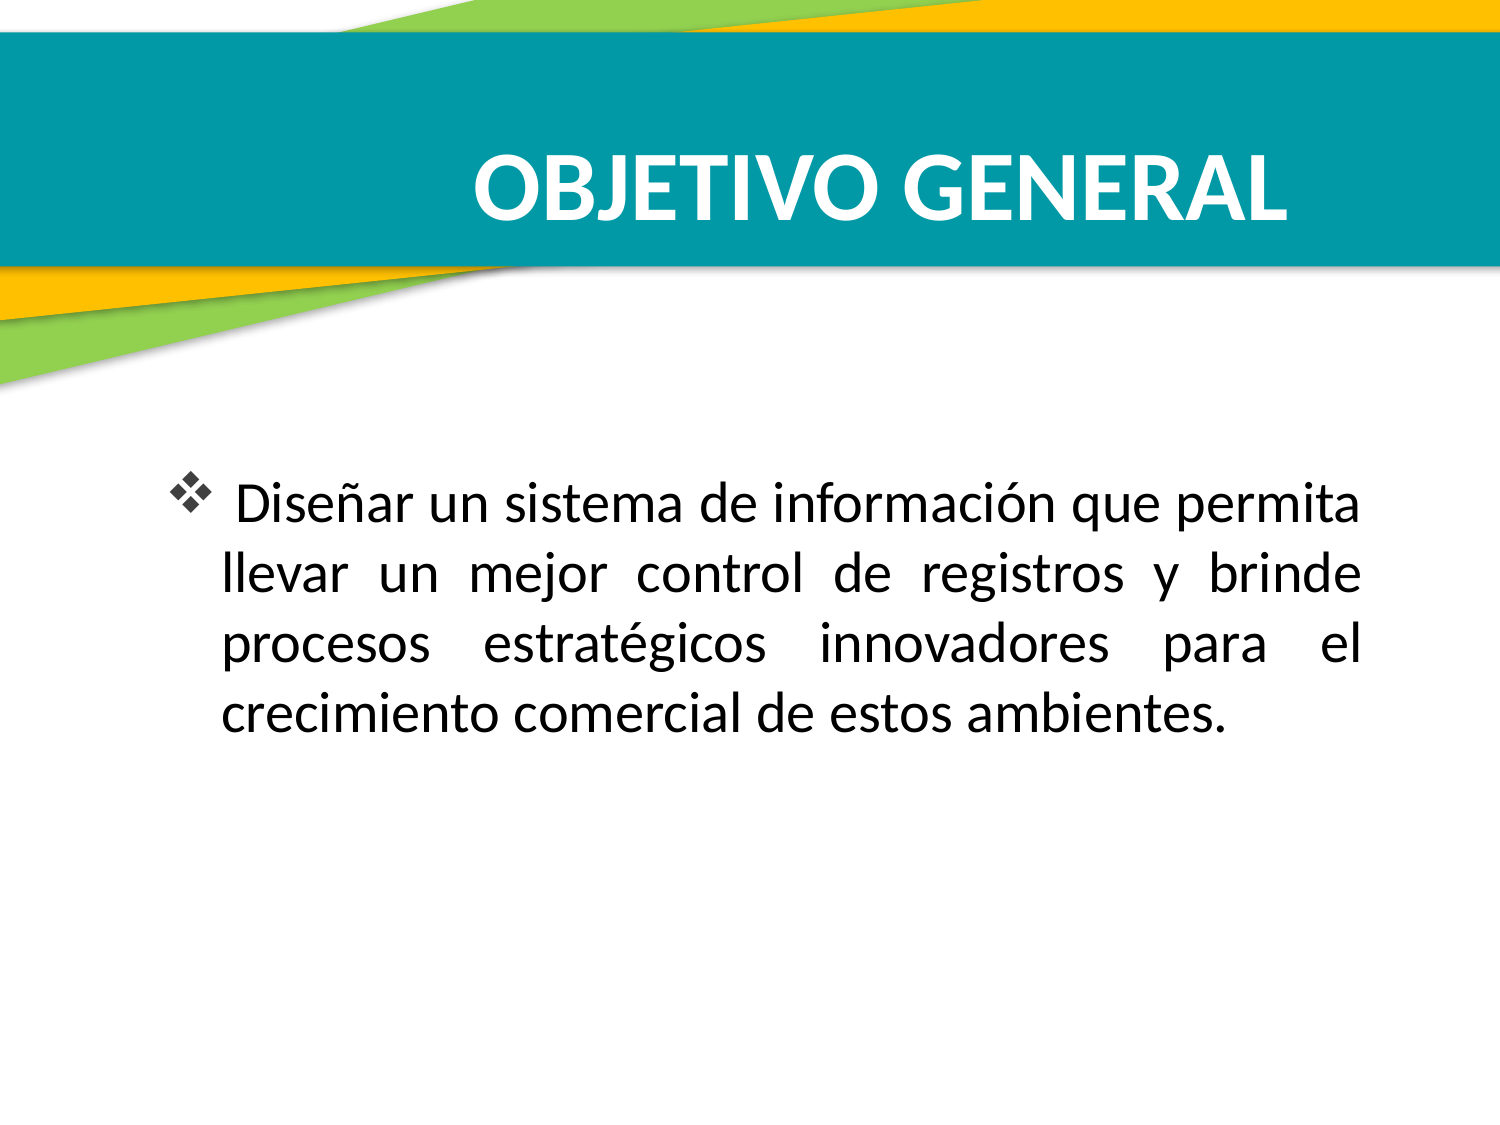

OBJETIVO GENERAL
 Diseñar un sistema de información que permita llevar un mejor control de registros y brinde procesos estratégicos innovadores para el crecimiento comercial de estos ambientes.